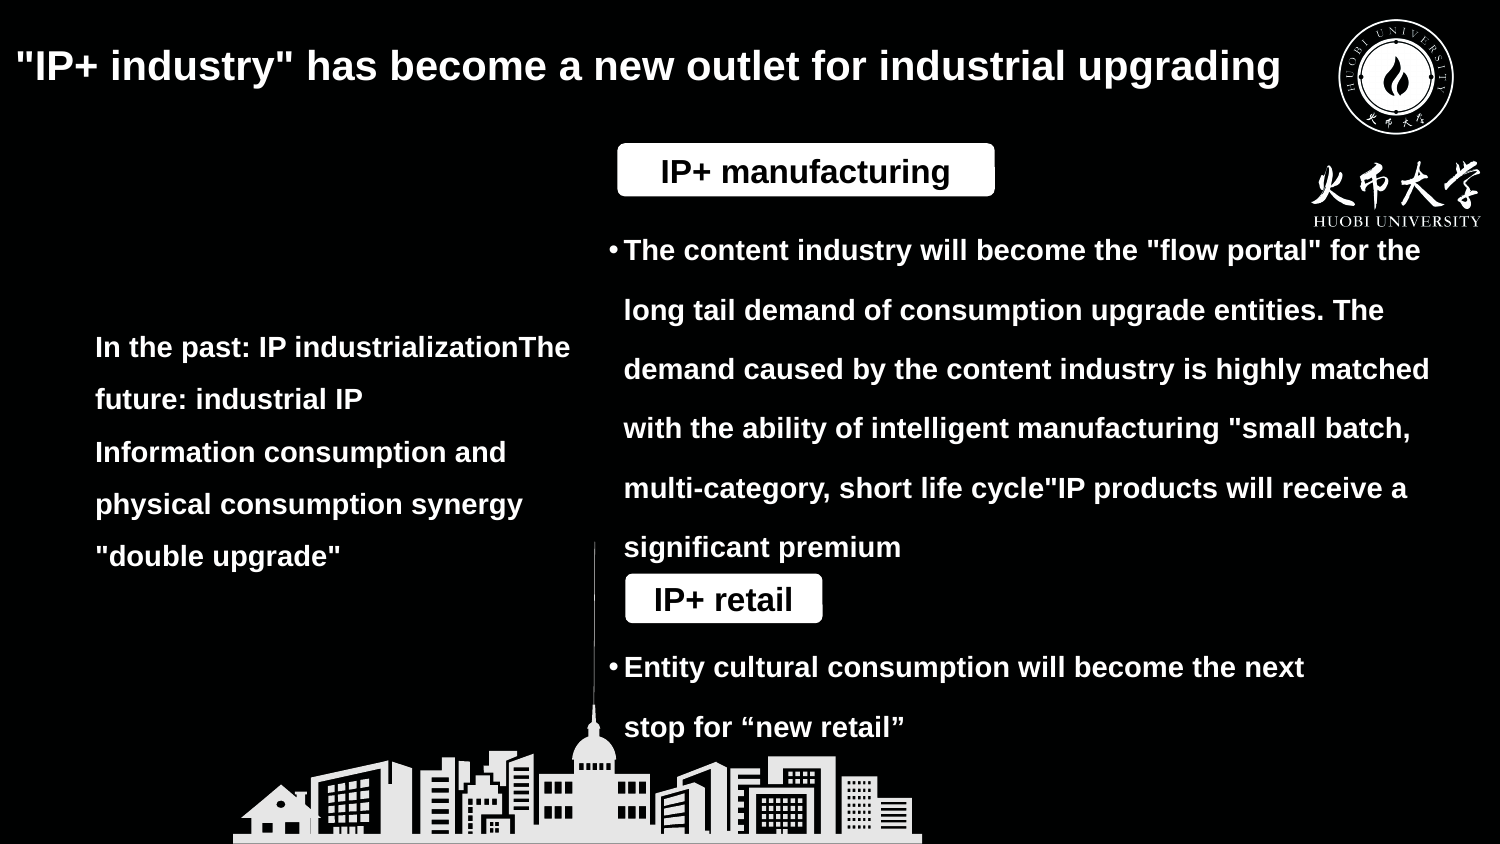

"IP+ industry" has become a new outlet for industrial upgrading
IP+ manufacturing
The content industry will become the "flow portal" for the long tail demand of consumption upgrade entities. The demand caused by the content industry is highly matched with the ability of intelligent manufacturing "small batch, multi-category, short life cycle"IP products will receive a significant premium

In the past: IP industrializationThe future: industrial IP
Information consumption and physical consumption synergy "double upgrade"
IP+ retail
Entity cultural consumption will become the next stop for “new retail”